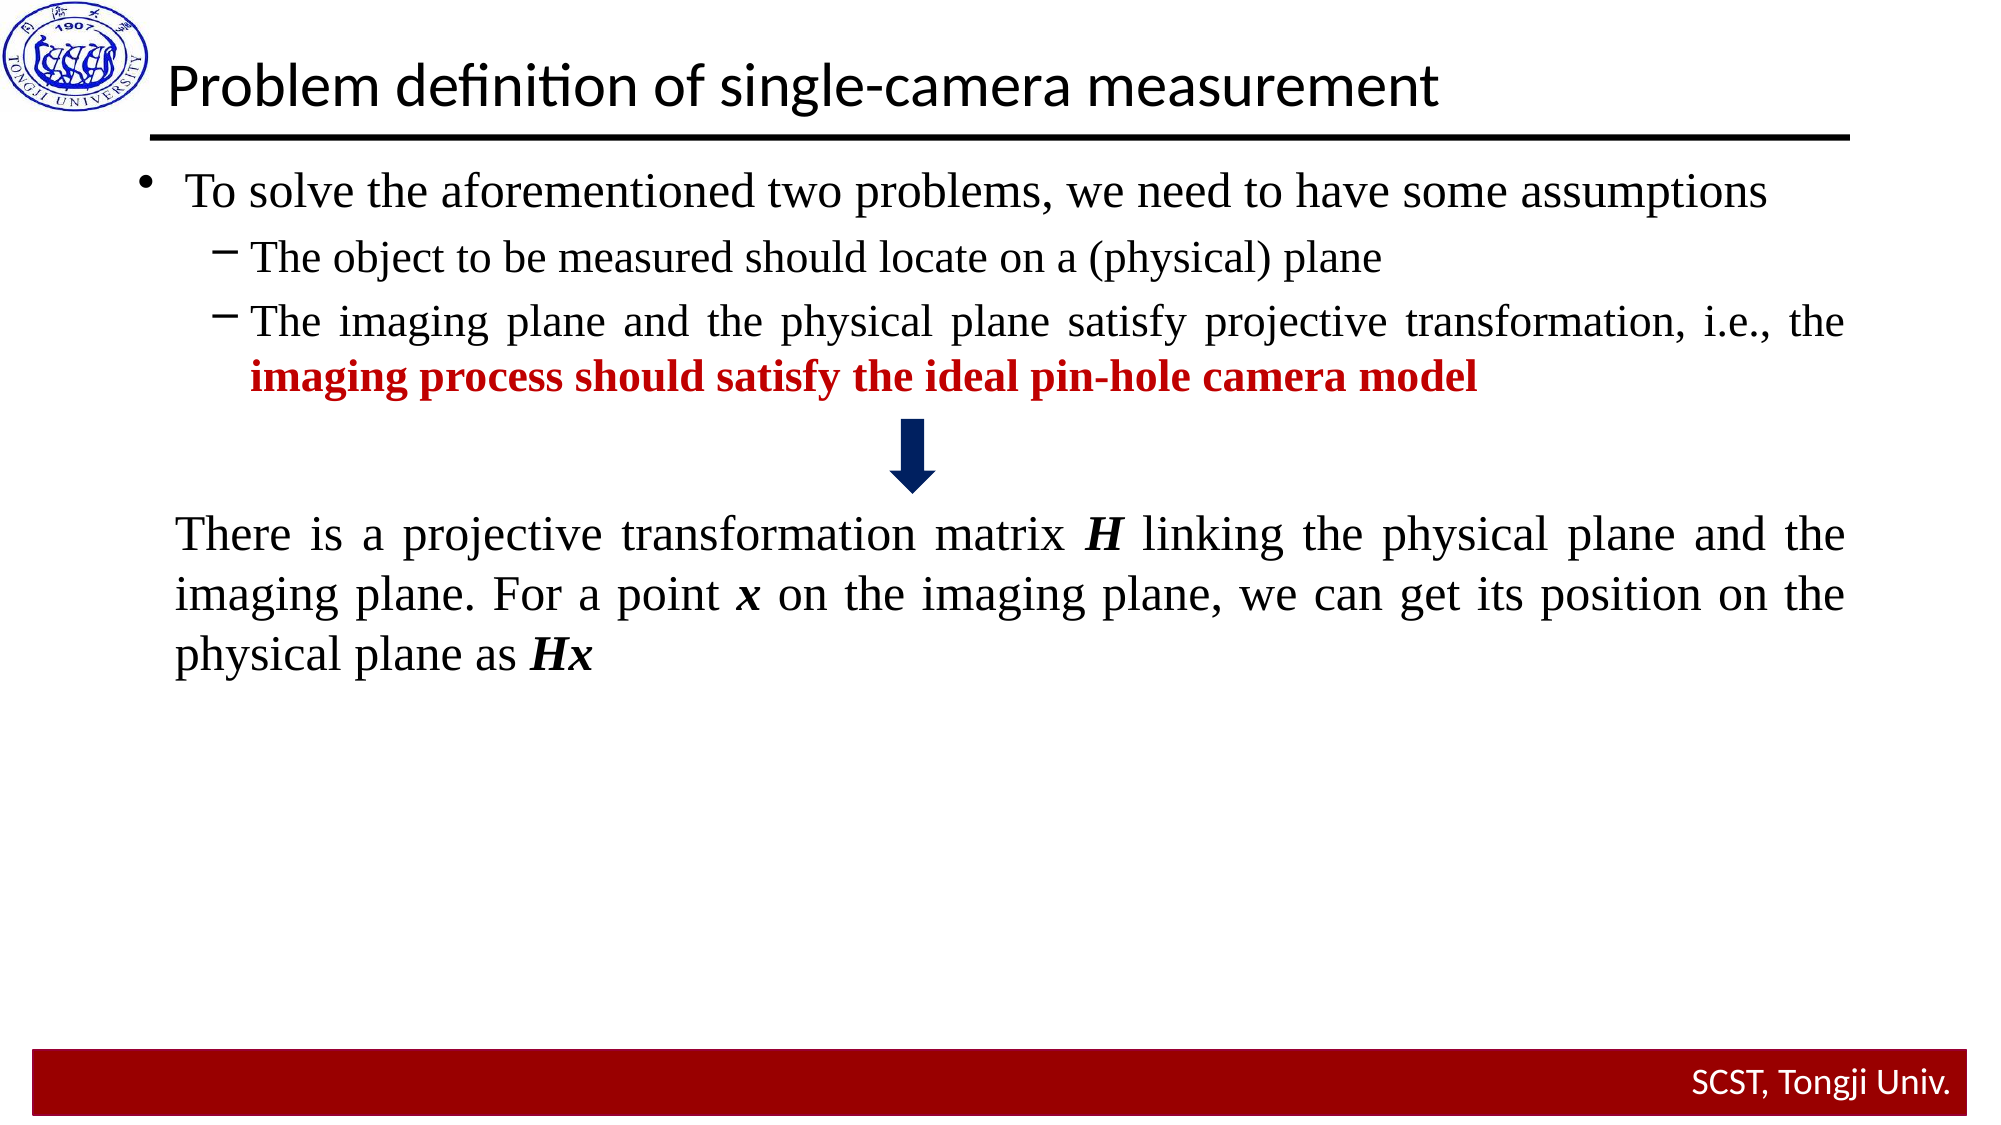

Problem definition of single-camera measurement
To solve the aforementioned two problems, we need to have some assumptions
The object to be measured should locate on a (physical) plane
The imaging plane and the physical plane satisfy projective transformation, i.e., the imaging process should satisfy the ideal pin-hole camera model

There is a projective transformation matrix H linking the physical plane and the imaging plane. For a point x on the imaging plane, we can get its position on the physical plane as Hx